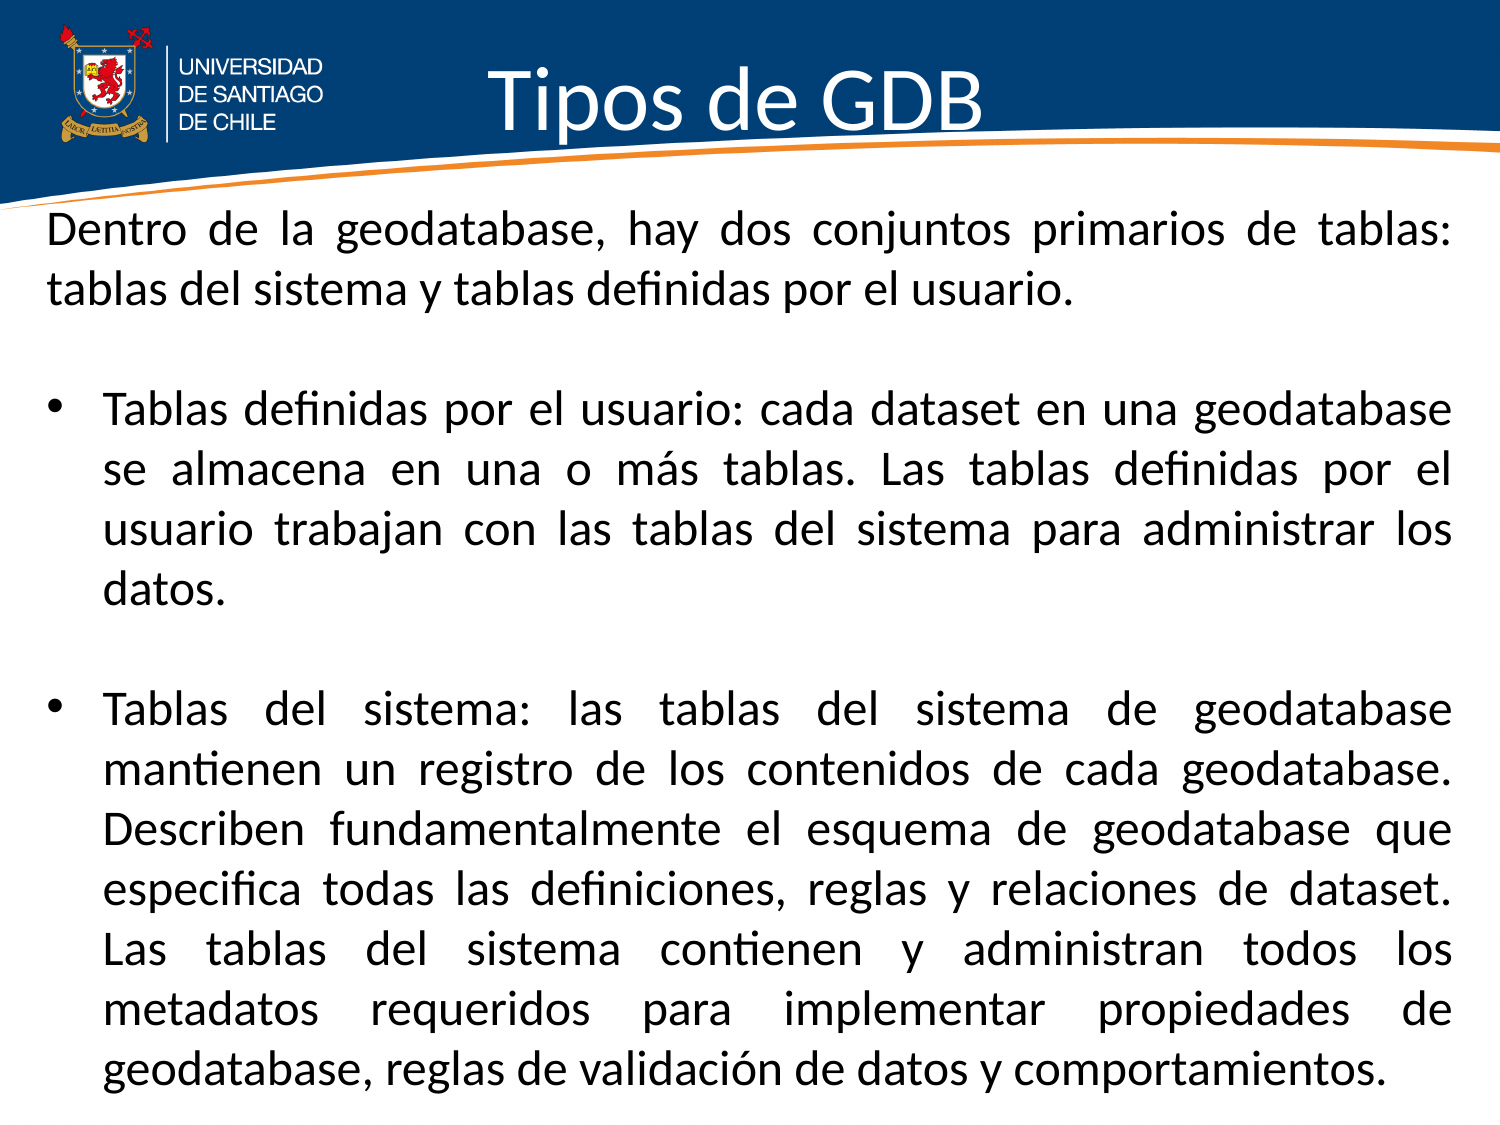

# Tipos de GDB
Dentro de la geodatabase, hay dos conjuntos primarios de tablas: tablas del sistema y tablas definidas por el usuario.

Tablas definidas por el usuario: cada dataset en una geodatabase se almacena en una o más tablas. Las tablas definidas por el usuario trabajan con las tablas del sistema para administrar los datos.

Tablas del sistema: las tablas del sistema de geodatabase mantienen un registro de los contenidos de cada geodatabase. Describen fundamentalmente el esquema de geodatabase que especifica todas las definiciones, reglas y relaciones de dataset. Las tablas del sistema contienen y administran todos los metadatos requeridos para implementar propiedades de geodatabase, reglas de validación de datos y comportamientos.